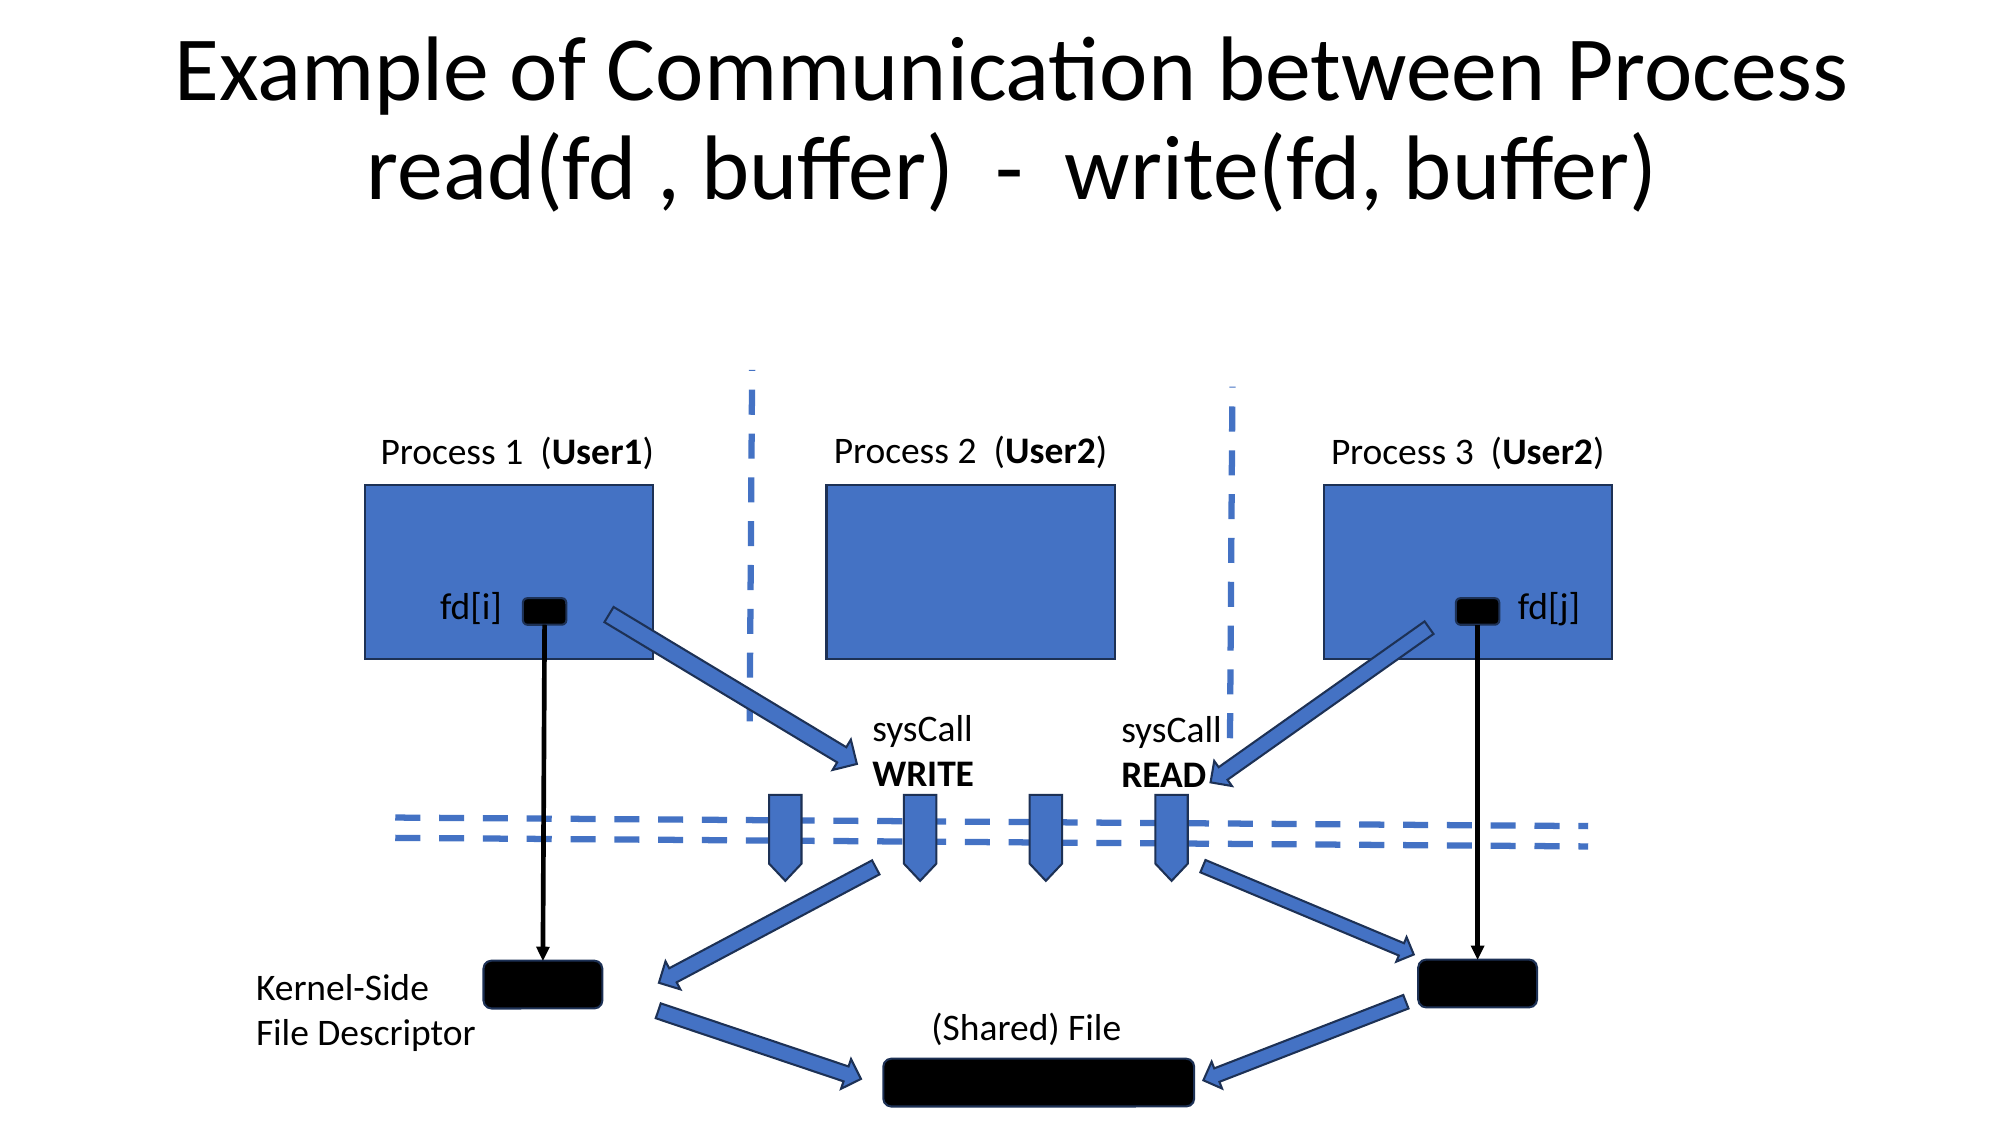

# Example of Communication between Process read(fd , buffer)  -  write(fd, buffer)
Process 2  (User2)
Process 1  (User1)
Process 3  (User2)

fd[i]
fd[j]

sysCall
WRITE
sysCall
READ

Kernel-Side
File Descriptor

(Shared) File